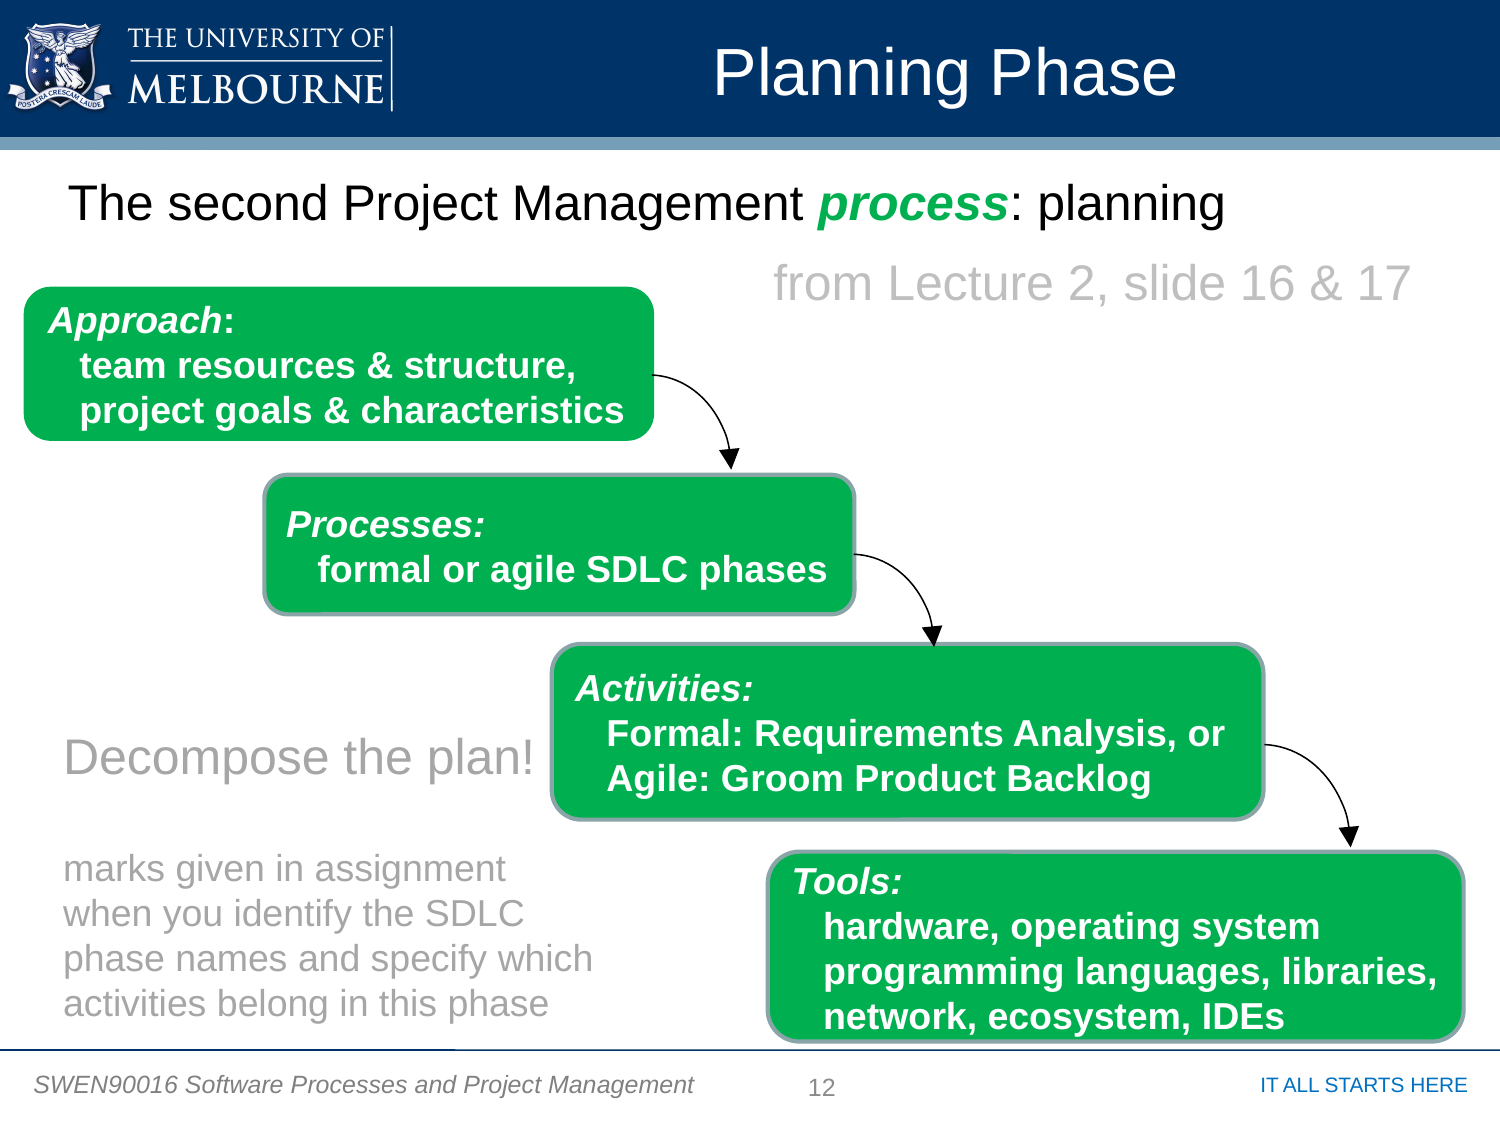

# Planning Phase
The second Project Management process: planning
from Lecture 2, slide 16 & 17

Approach:
   team resources & structure,
   project goals & characteristics

Processes:
   formal or agile SDLC phases

Activities:
   Formal: Requirements Analysis, or
   Agile: Groom Product Backlog
Decompose the plan!

marks given in assignment when you identify the SDLC phase names and specify which activities belong in this phase

Tools:
   hardware, operating system
   programming languages, libraries,
   network, ecosystem, IDEs
12